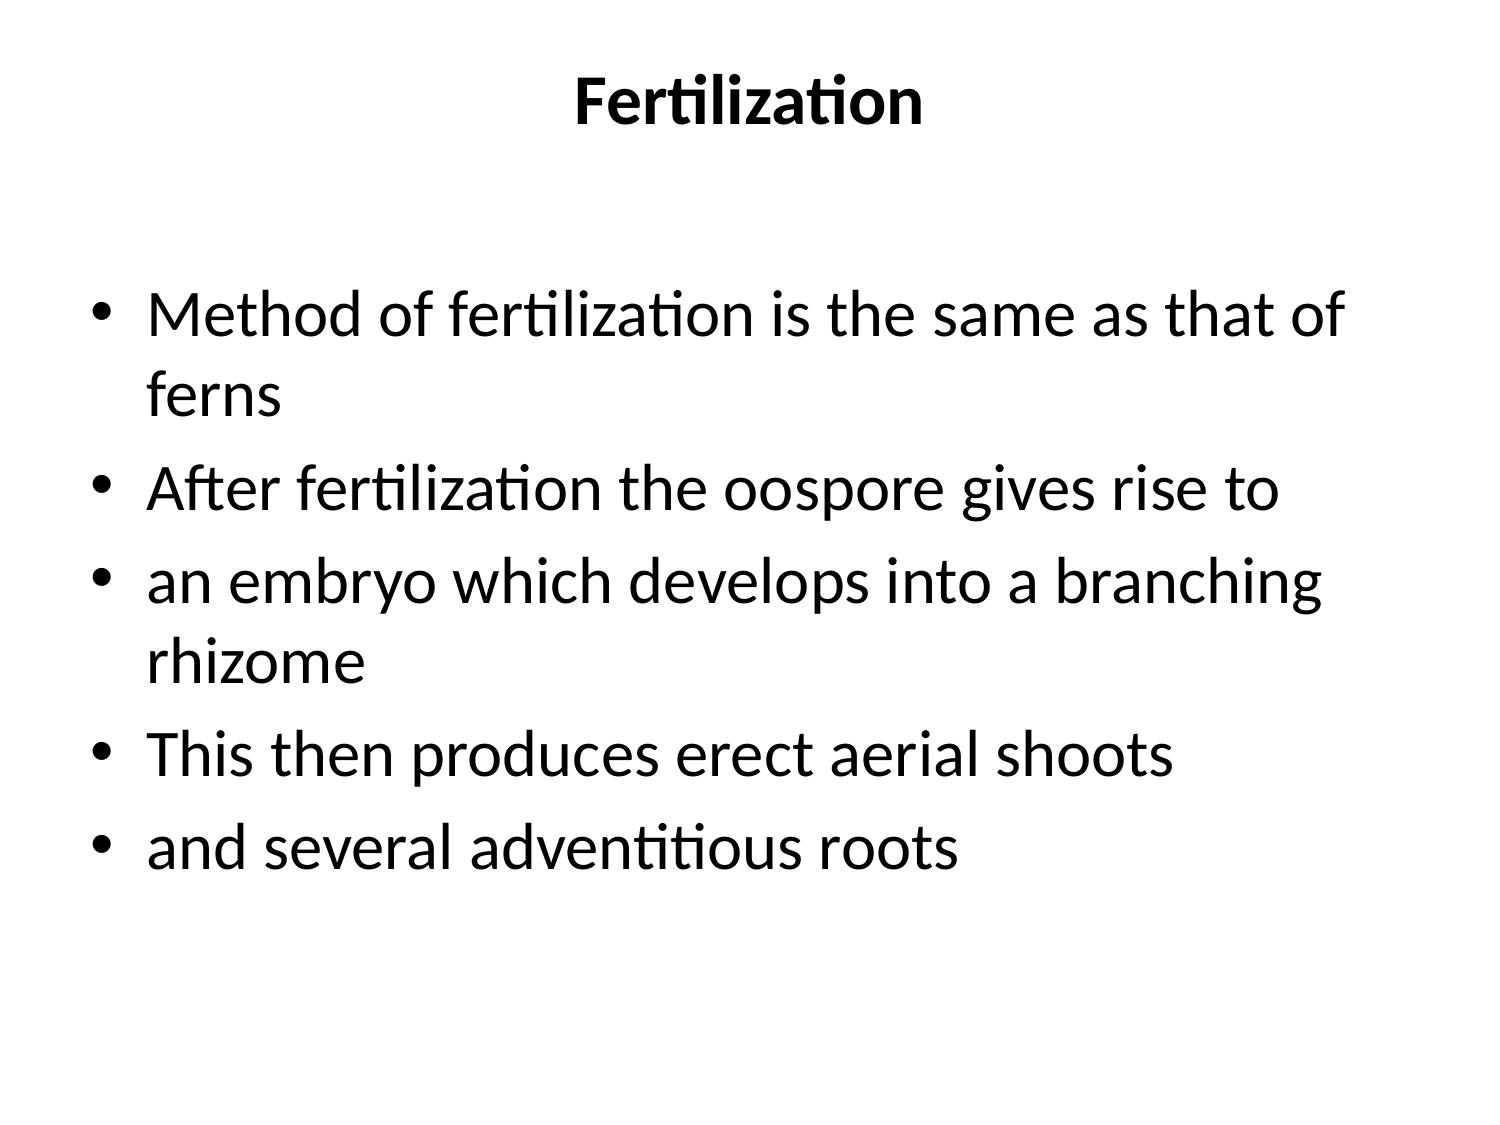

# Fertilization
Method of fertilization is the same as that of ferns
After fertilization the oospore gives rise to
an embryo which develops into a branching rhizome
This then produces erect aerial shoots
and several adventitious roots